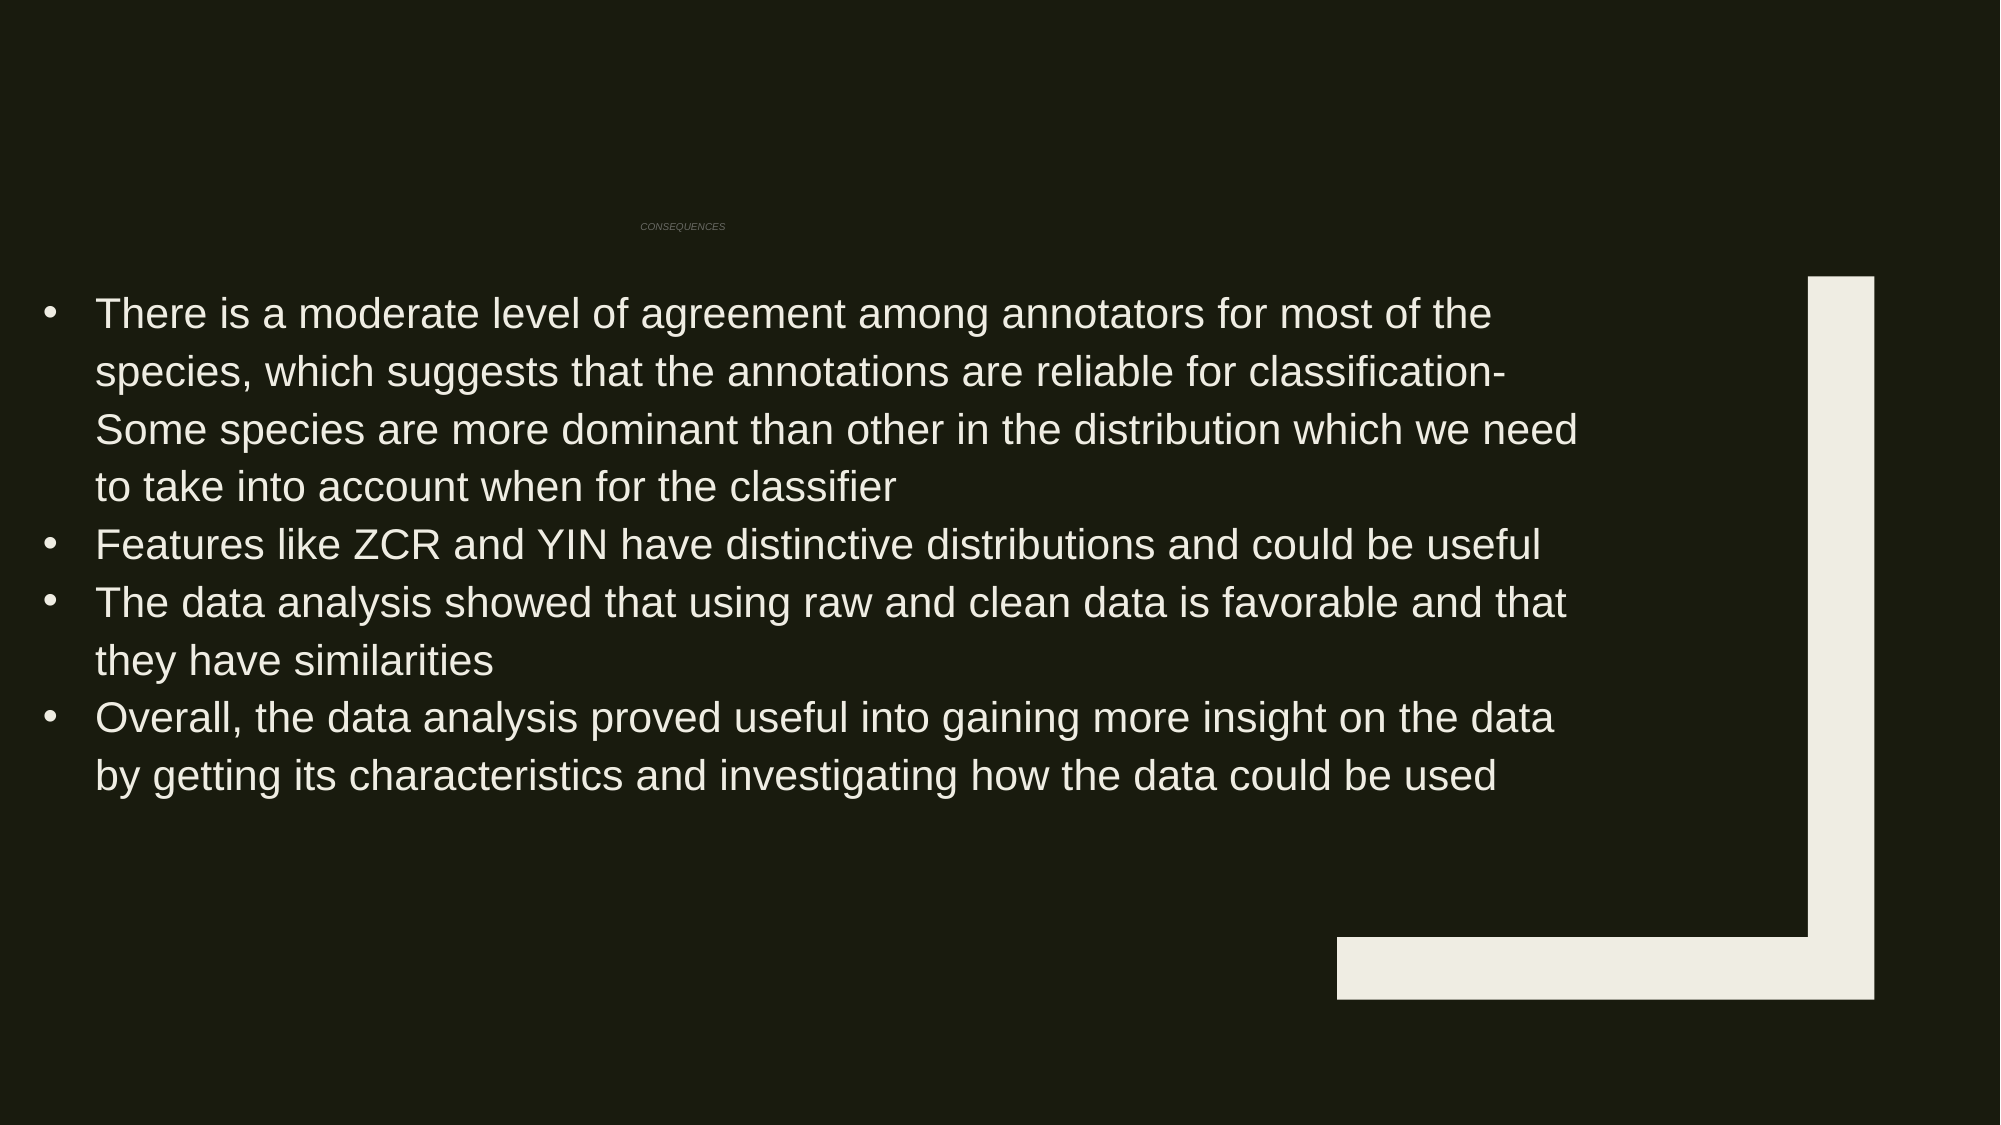

# Consequences
There is a moderate level of agreement among annotators for most of the species, which suggests that the annotations are reliable for classification-Some species are more dominant than other in the distribution which we need to take into account when for the classifier
Features like ZCR and YIN have distinctive distributions and could be useful
The data analysis showed that using raw and clean data is favorable and that they have similarities
Overall, the data analysis proved useful into gaining more insight on the data by getting its characteristics and investigating how the data could be used